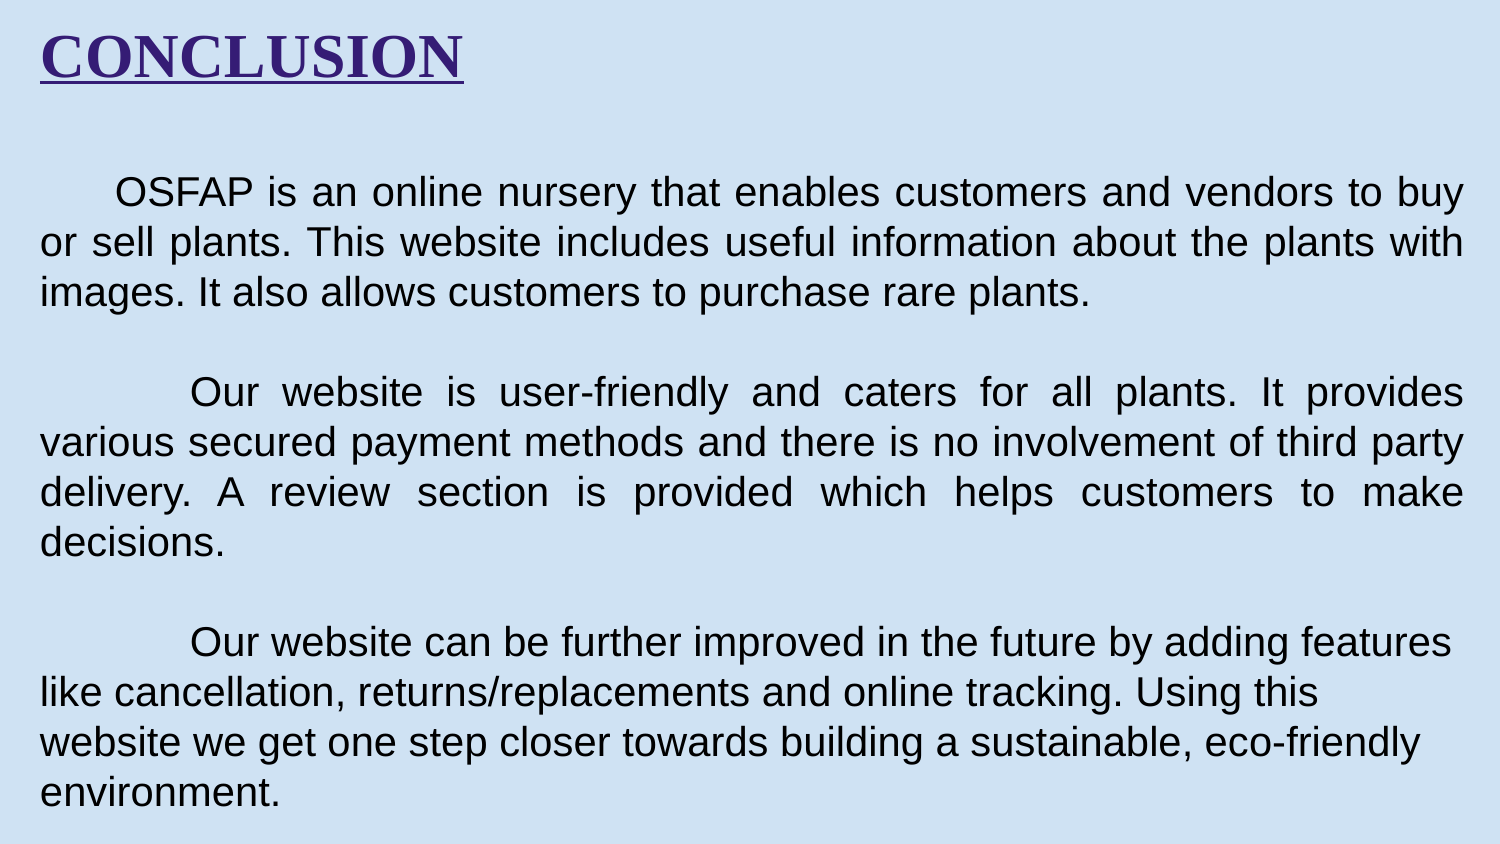

CONCLUSION

OSFAP is an online nursery that enables customers and vendors to buy or sell plants. This website includes useful information about the plants with images. It also allows customers to purchase rare plants.

	Our website is user-friendly and caters for all plants. It provides various secured payment methods and there is no involvement of third party delivery. A review section is provided which helps customers to make decisions.

	Our website can be further improved in the future by adding features like cancellation, returns/replacements and online tracking. Using this website we get one step closer towards building a sustainable, eco-friendly environment.